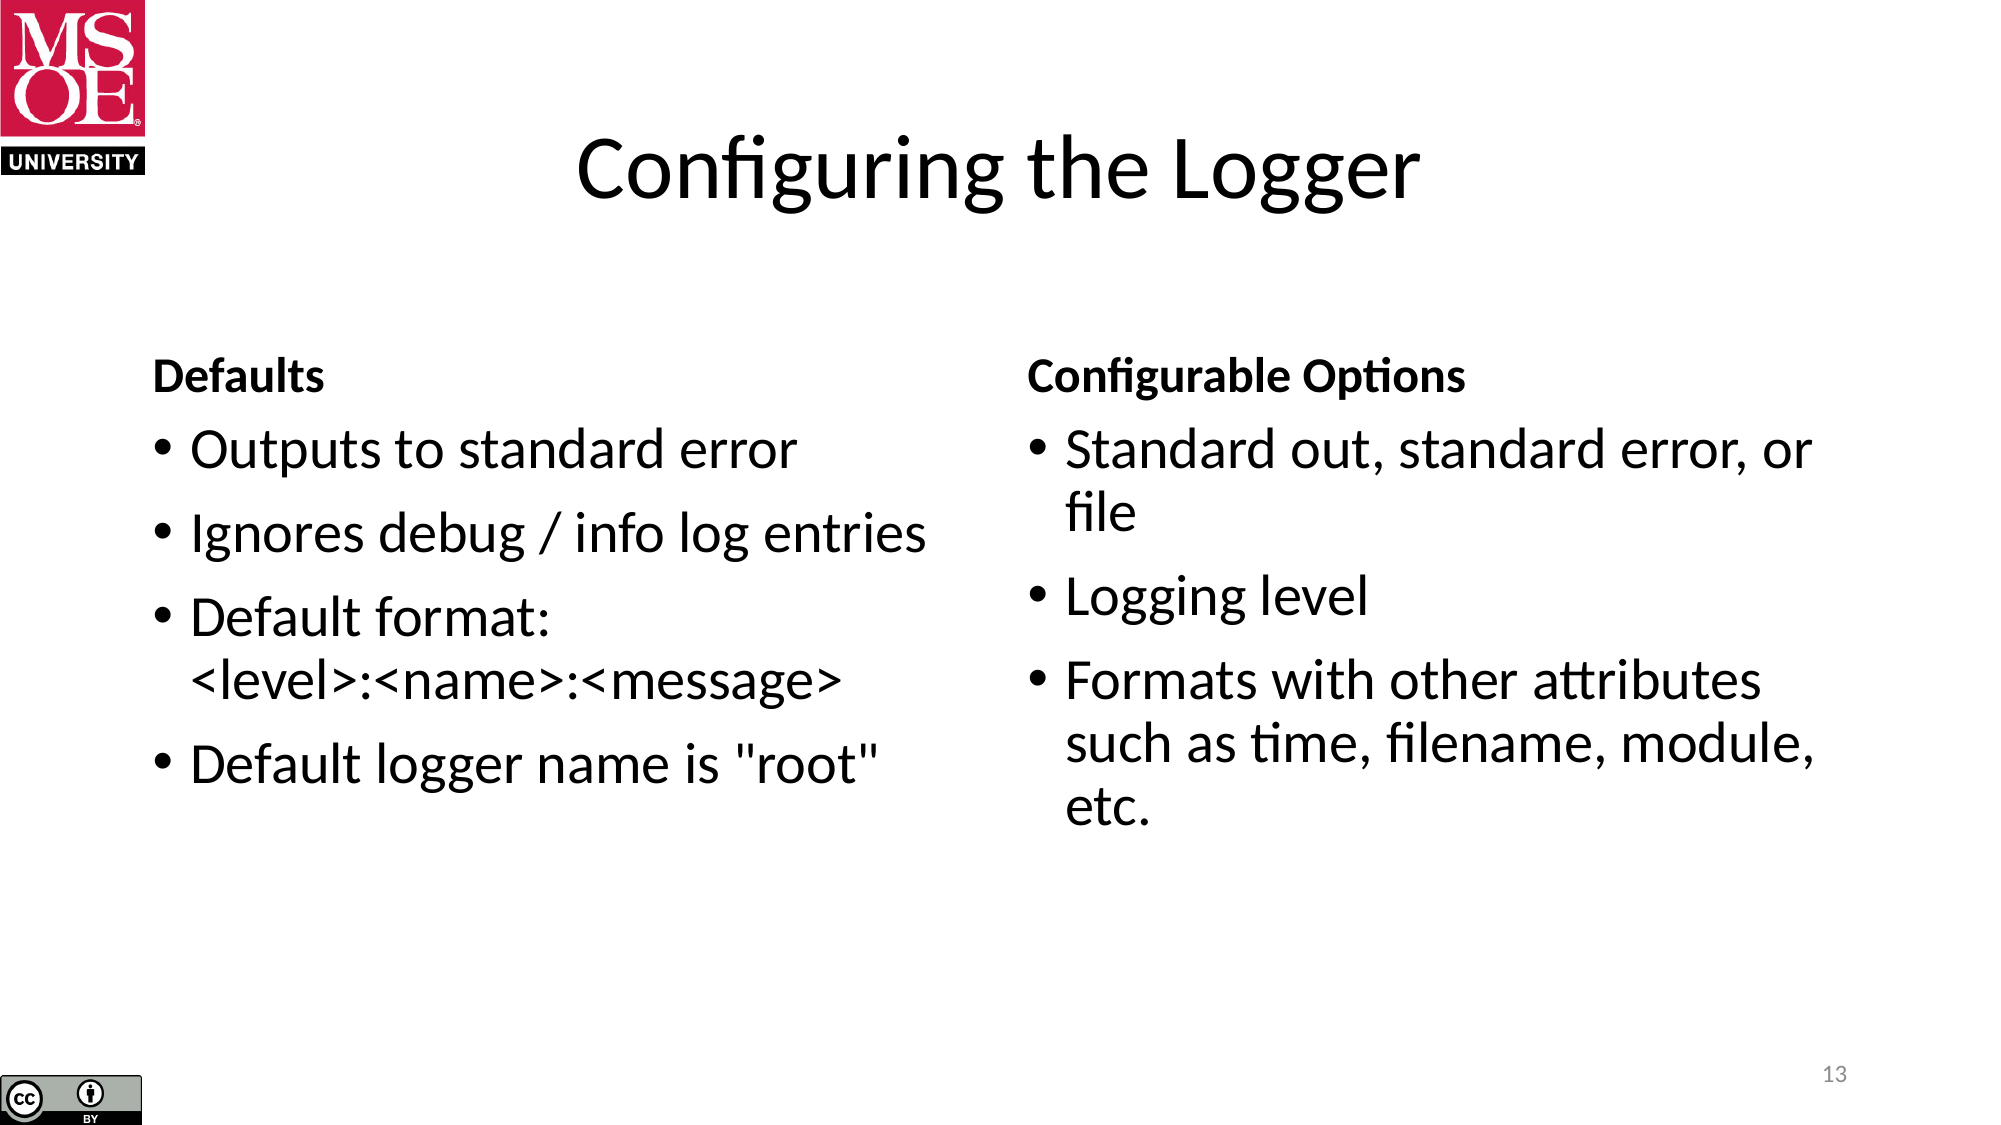

# Configuring the Logger
Defaults
Configurable Options
Outputs to standard error
Ignores debug / info log entries
Default format: <level>:<name>:<message>
Default logger name is "root"

Standard out, standard error, or file
Logging level
Formats with other attributes such as time, filename, module, etc.
13